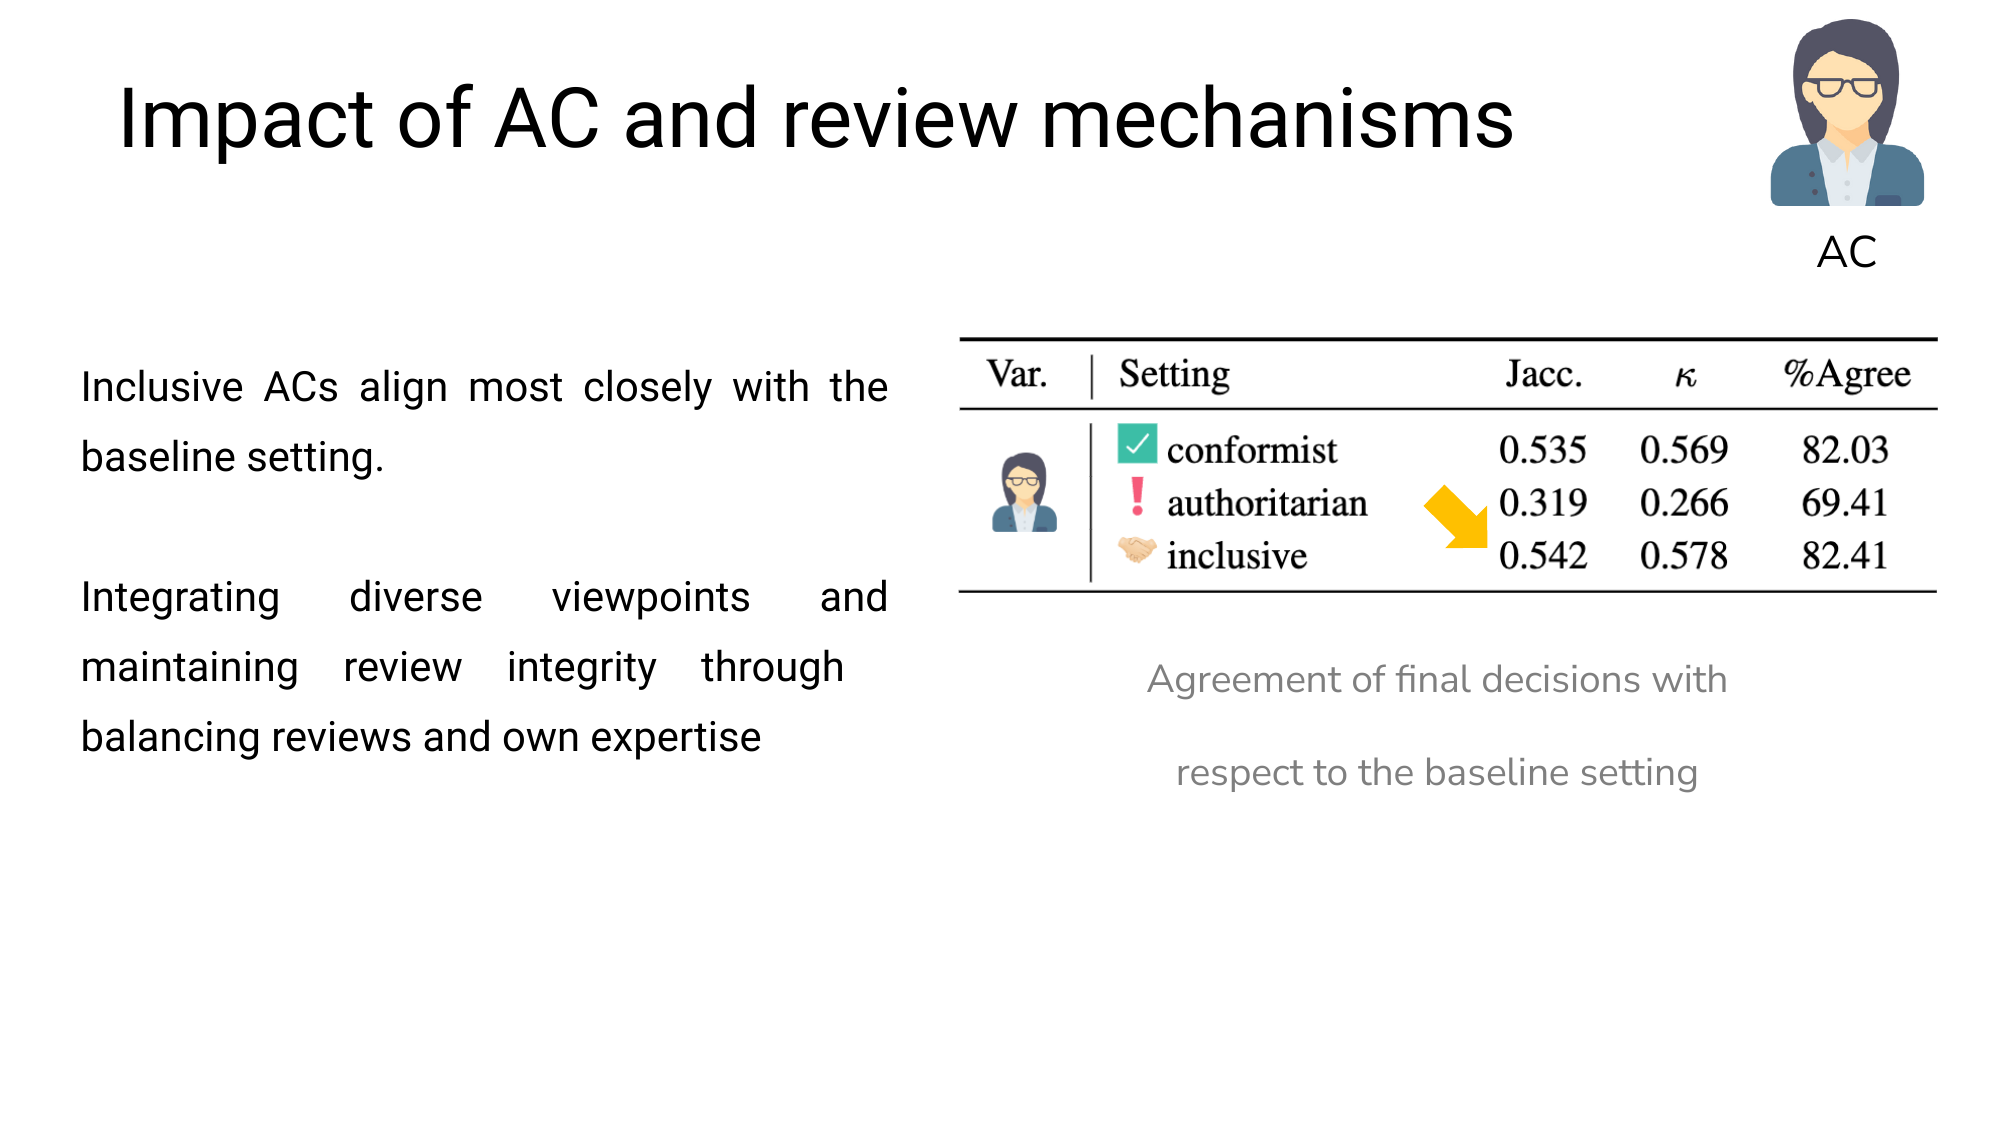

AC
03
# Impact of AC and review mechanisms

Inclusive ACs align most closely with the baseline setting.

Integrating diverse viewpoints and maintaining review integrity through  balancing reviews and own expertise

Agreement of final decisions with respect to the baseline setting